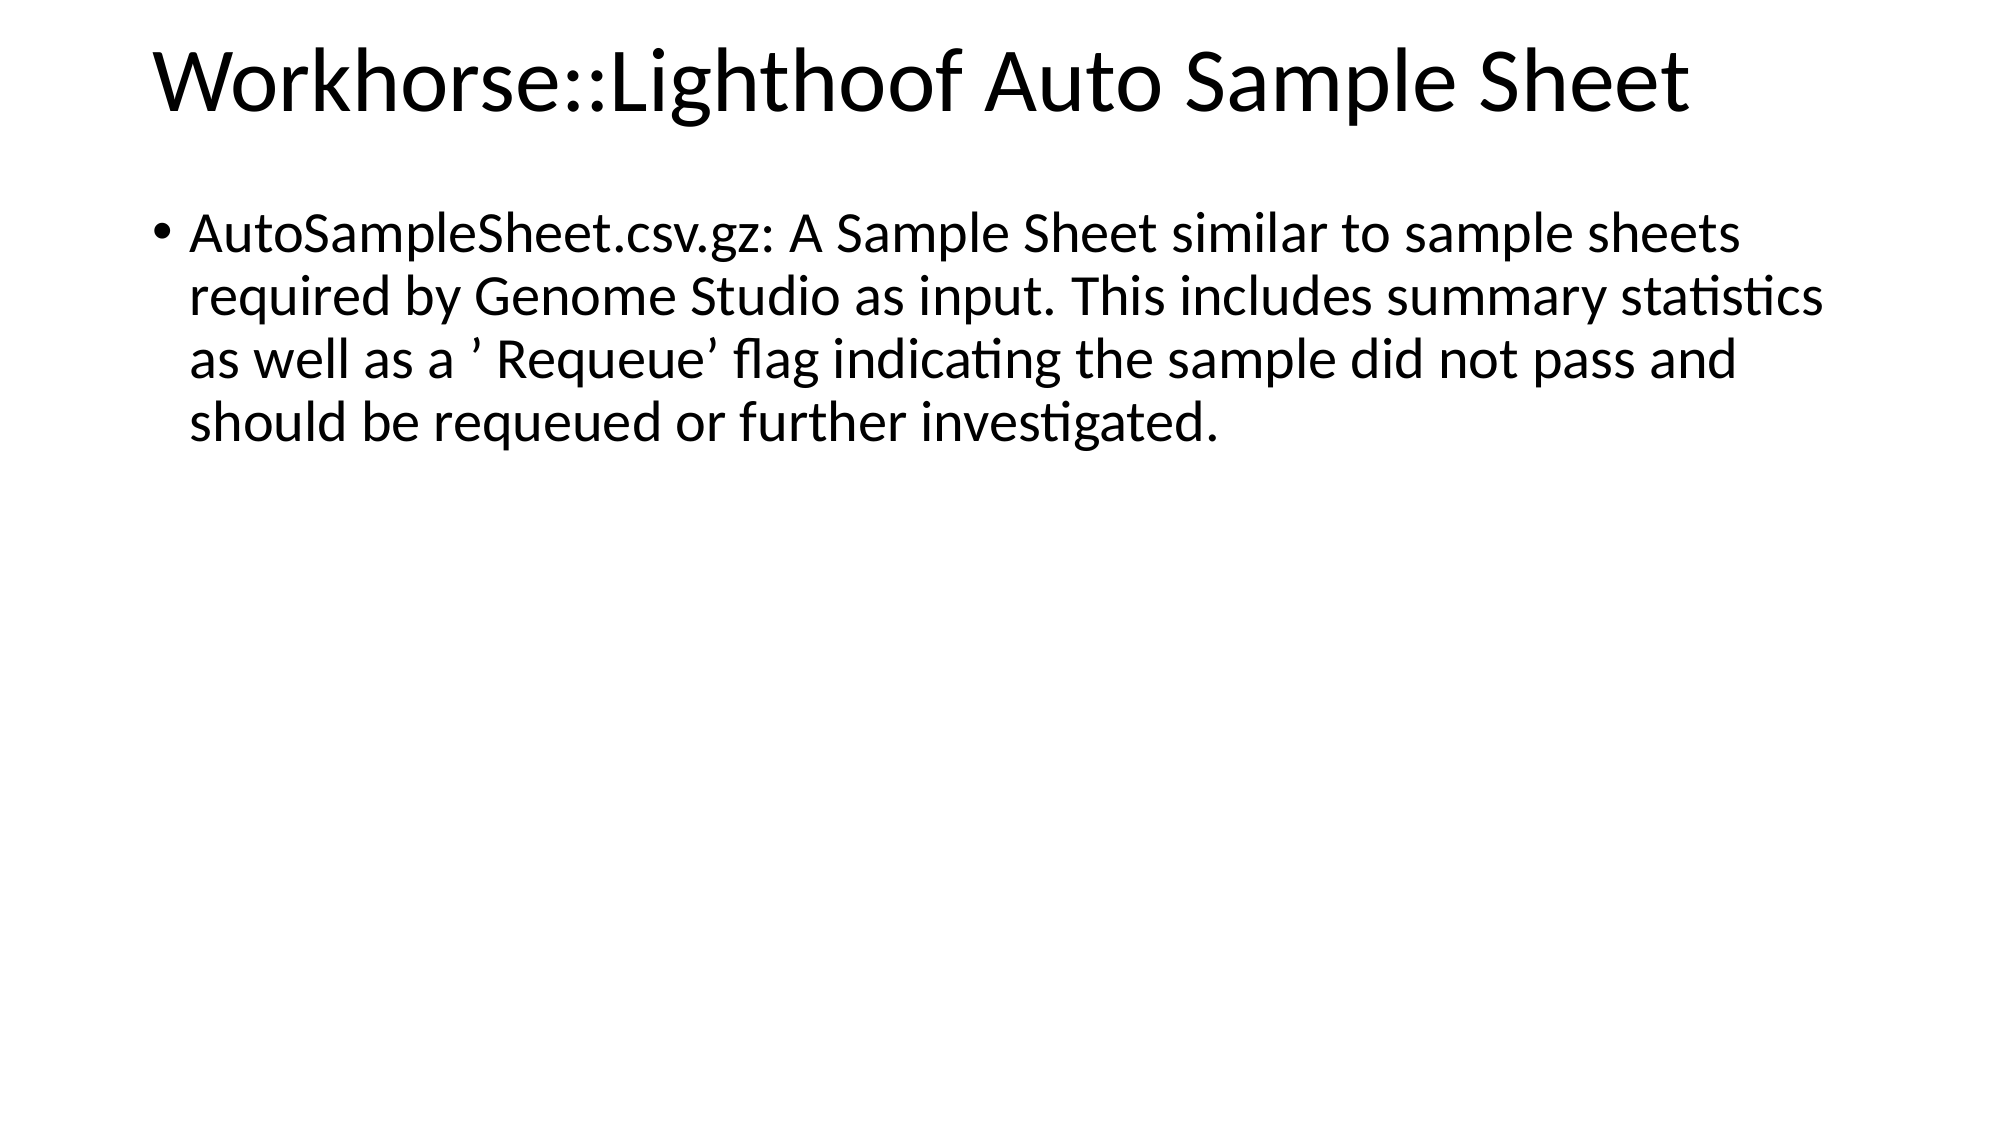

# Workhorse::Lighthoof Auto Sample Sheet
AutoSampleSheet.csv.gz: A Sample Sheet similar to sample sheets required by Genome Studio as input. This includes summary statistics as well as a ’ Requeue’ flag indicating the sample did not pass and should be requeued or further investigated.